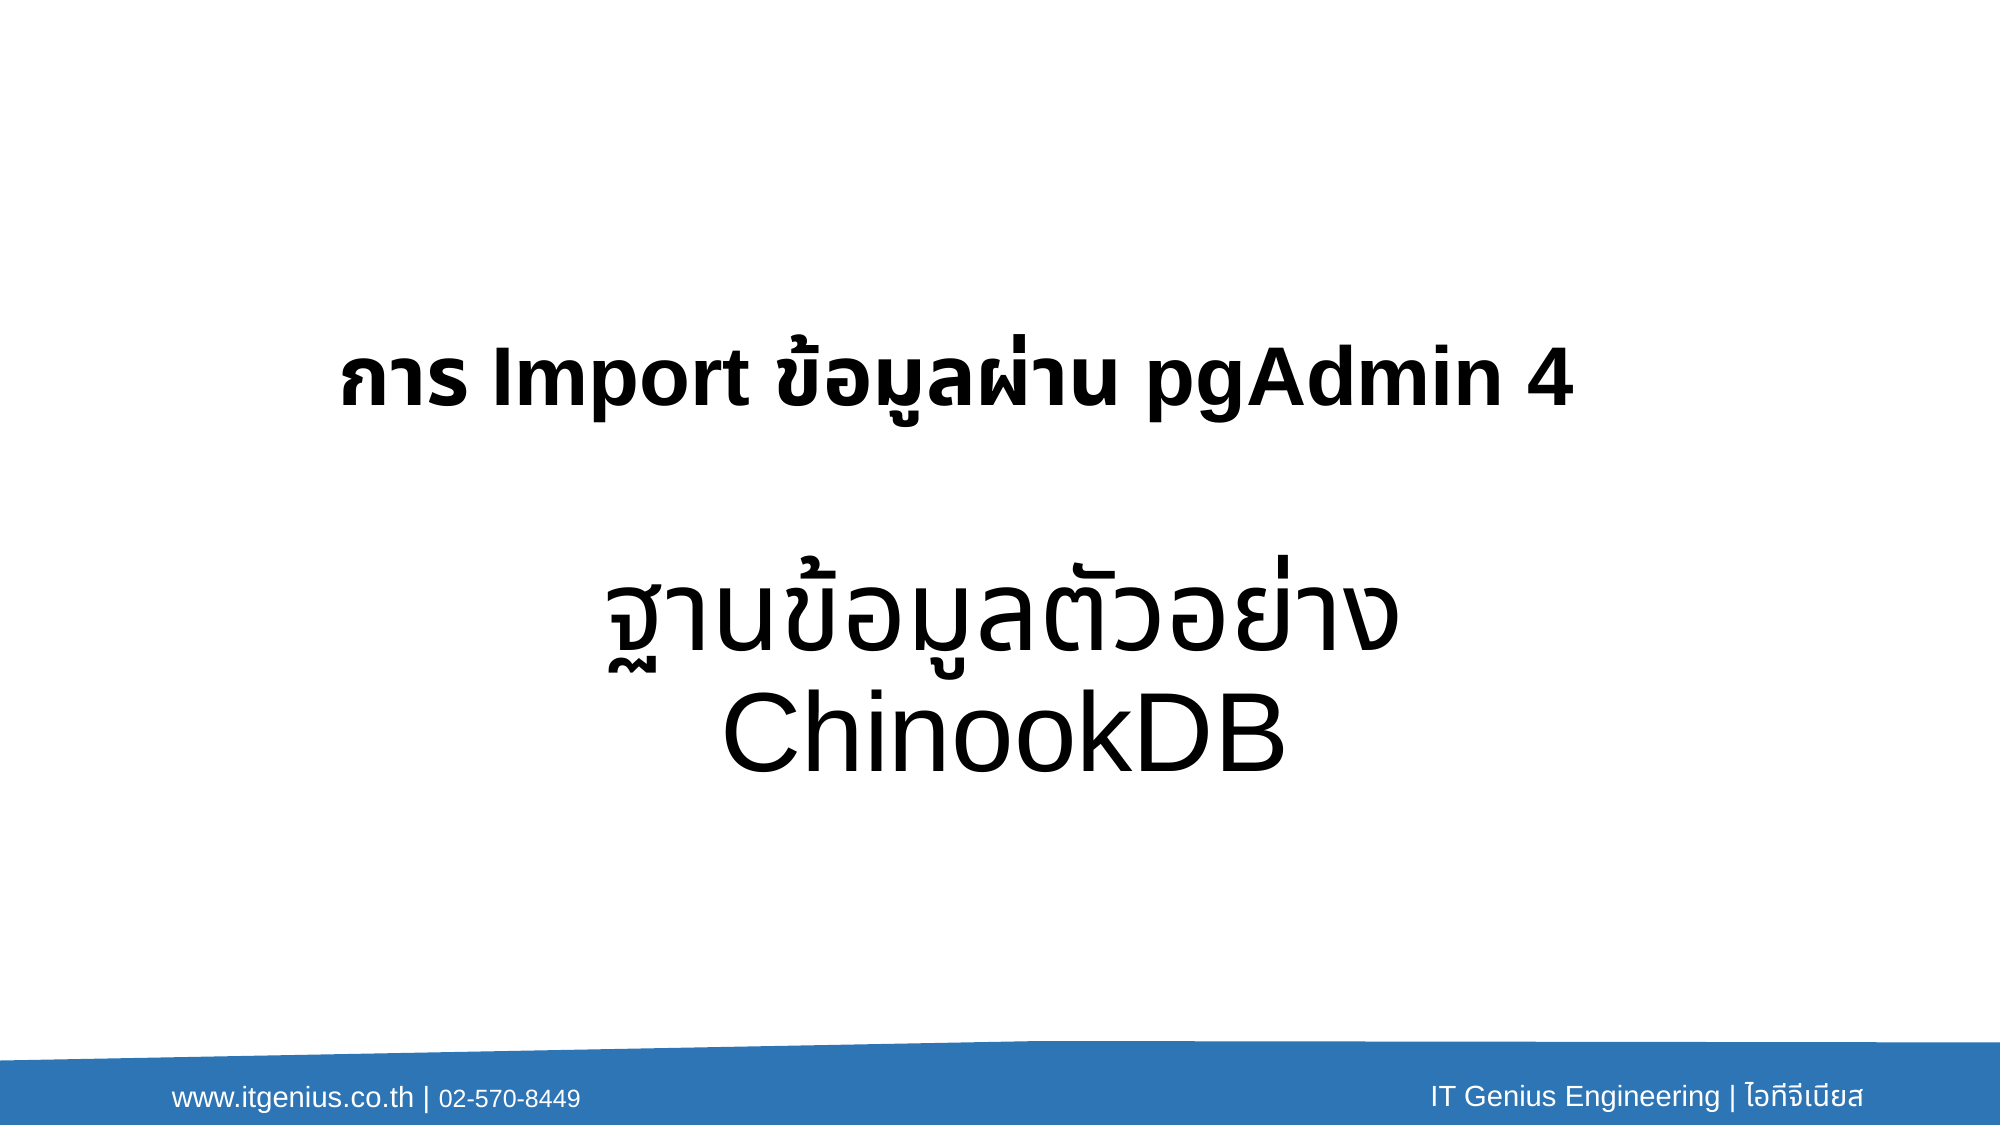

การ Import ข้อมูลผ่าน pgAdmin 4
# ฐานข้อมูลตัวอย่าง ChinookDB

IT Genius Engineering | ไอทีจีเนียส
www.itgenius.co.th | 02-570-8449